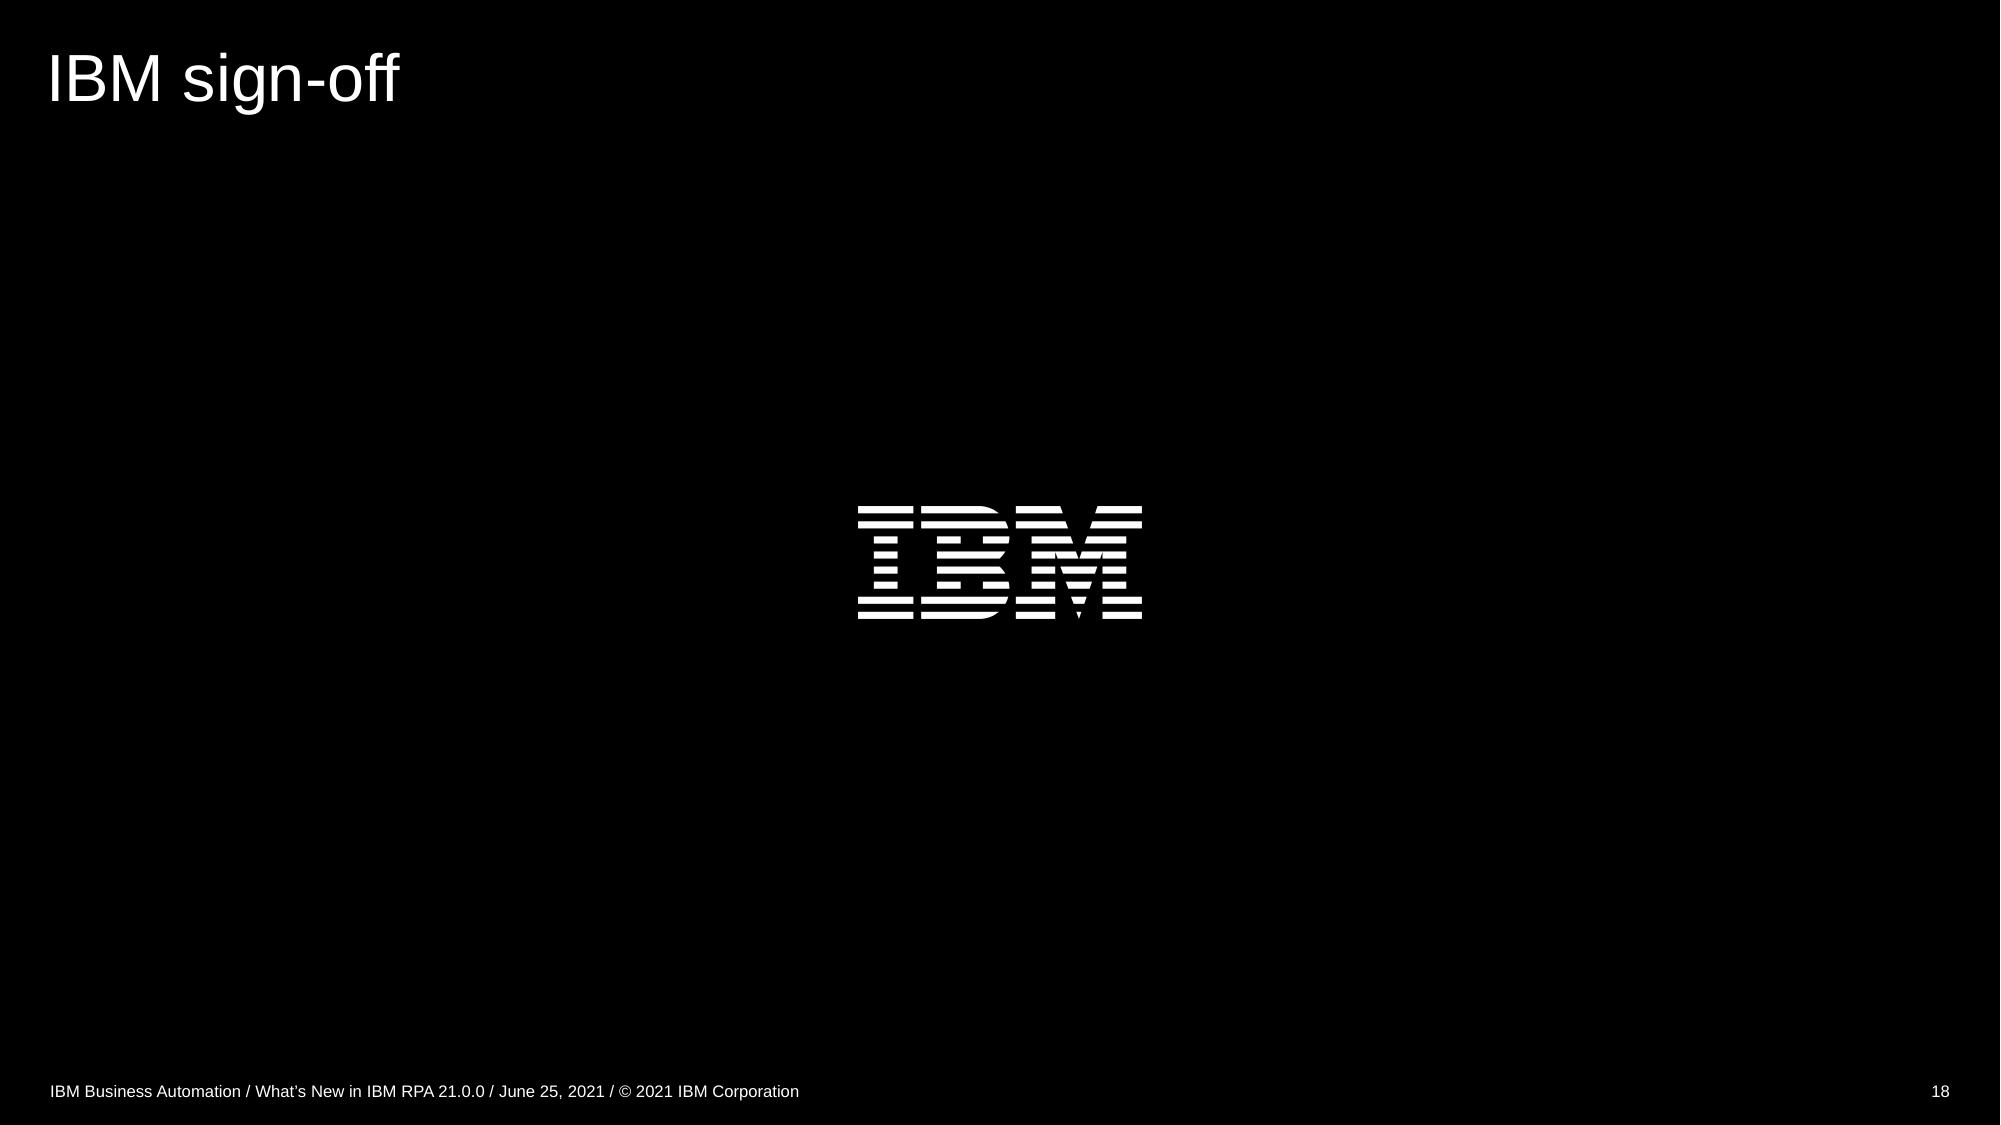

IBM sign-off
IBM Business Automation / What’s New in IBM RPA 21.0.0 / June 25, 2021 / © 2021 IBM Corporation
18